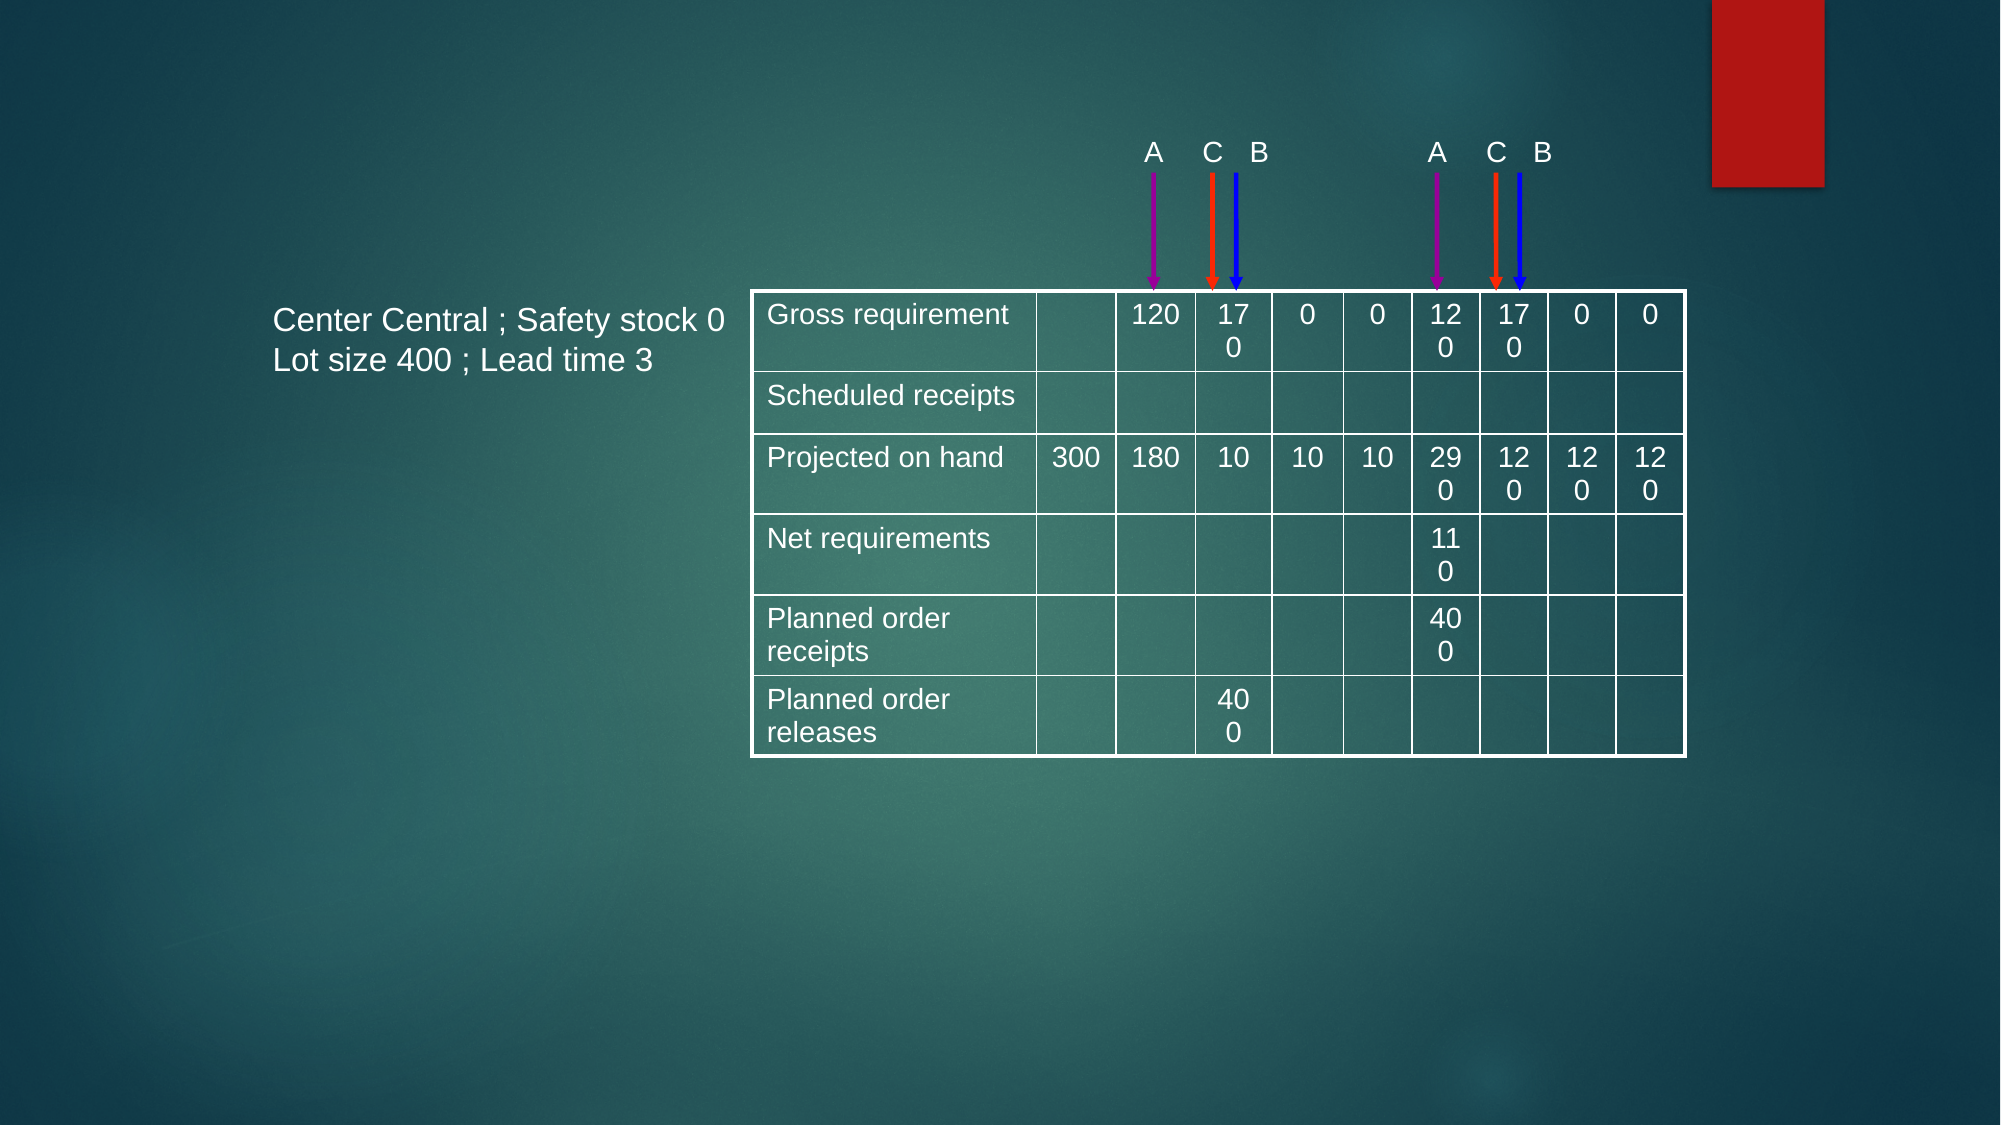

A
C
B
A
C
B

Center Central ; Safety stock 0
Lot size 400 ; Lead time 3
| Gross requirement |  | 120 | 170 | 0 | 0 | 120 | 170 | 0 | 0 |
| --- | --- | --- | --- | --- | --- | --- | --- | --- | --- |
| Scheduled receipts |  |  |  |  |  |  |  |  |  |
| Projected on hand | 300 | 180 | 10 | 10 | 10 | 290 | 120 | 120 | 120 |
| Net requirements |  |  |  |  |  | 110 |  |  |  |
| Planned order receipts |  |  |  |  |  | 400 |  |  |  |
| Planned order releases |  |  | 400 |  |  |  |  |  |  |